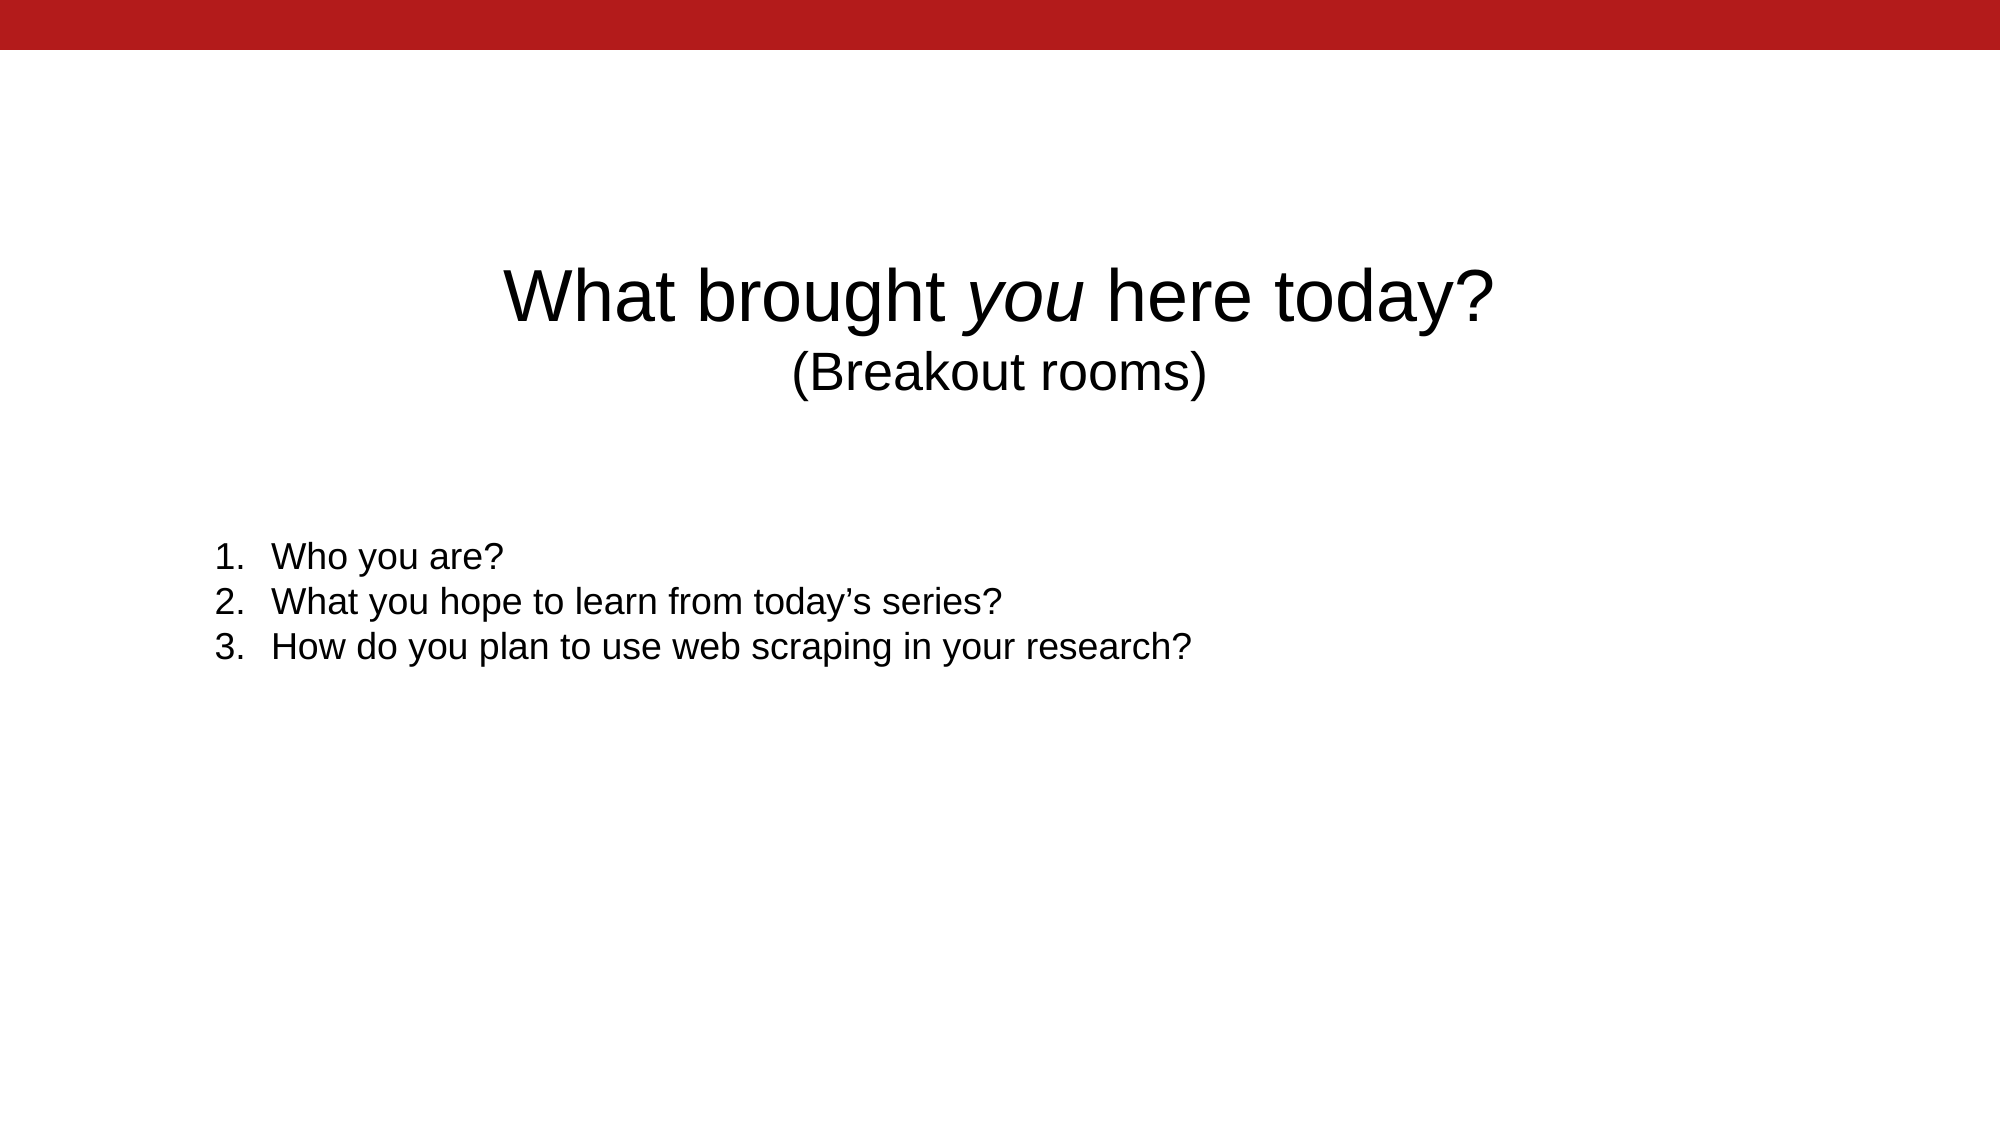

# What brought you here today? (Breakout rooms)
Who you are?
What you hope to learn from today’s series?
How do you plan to use web scraping in your research?